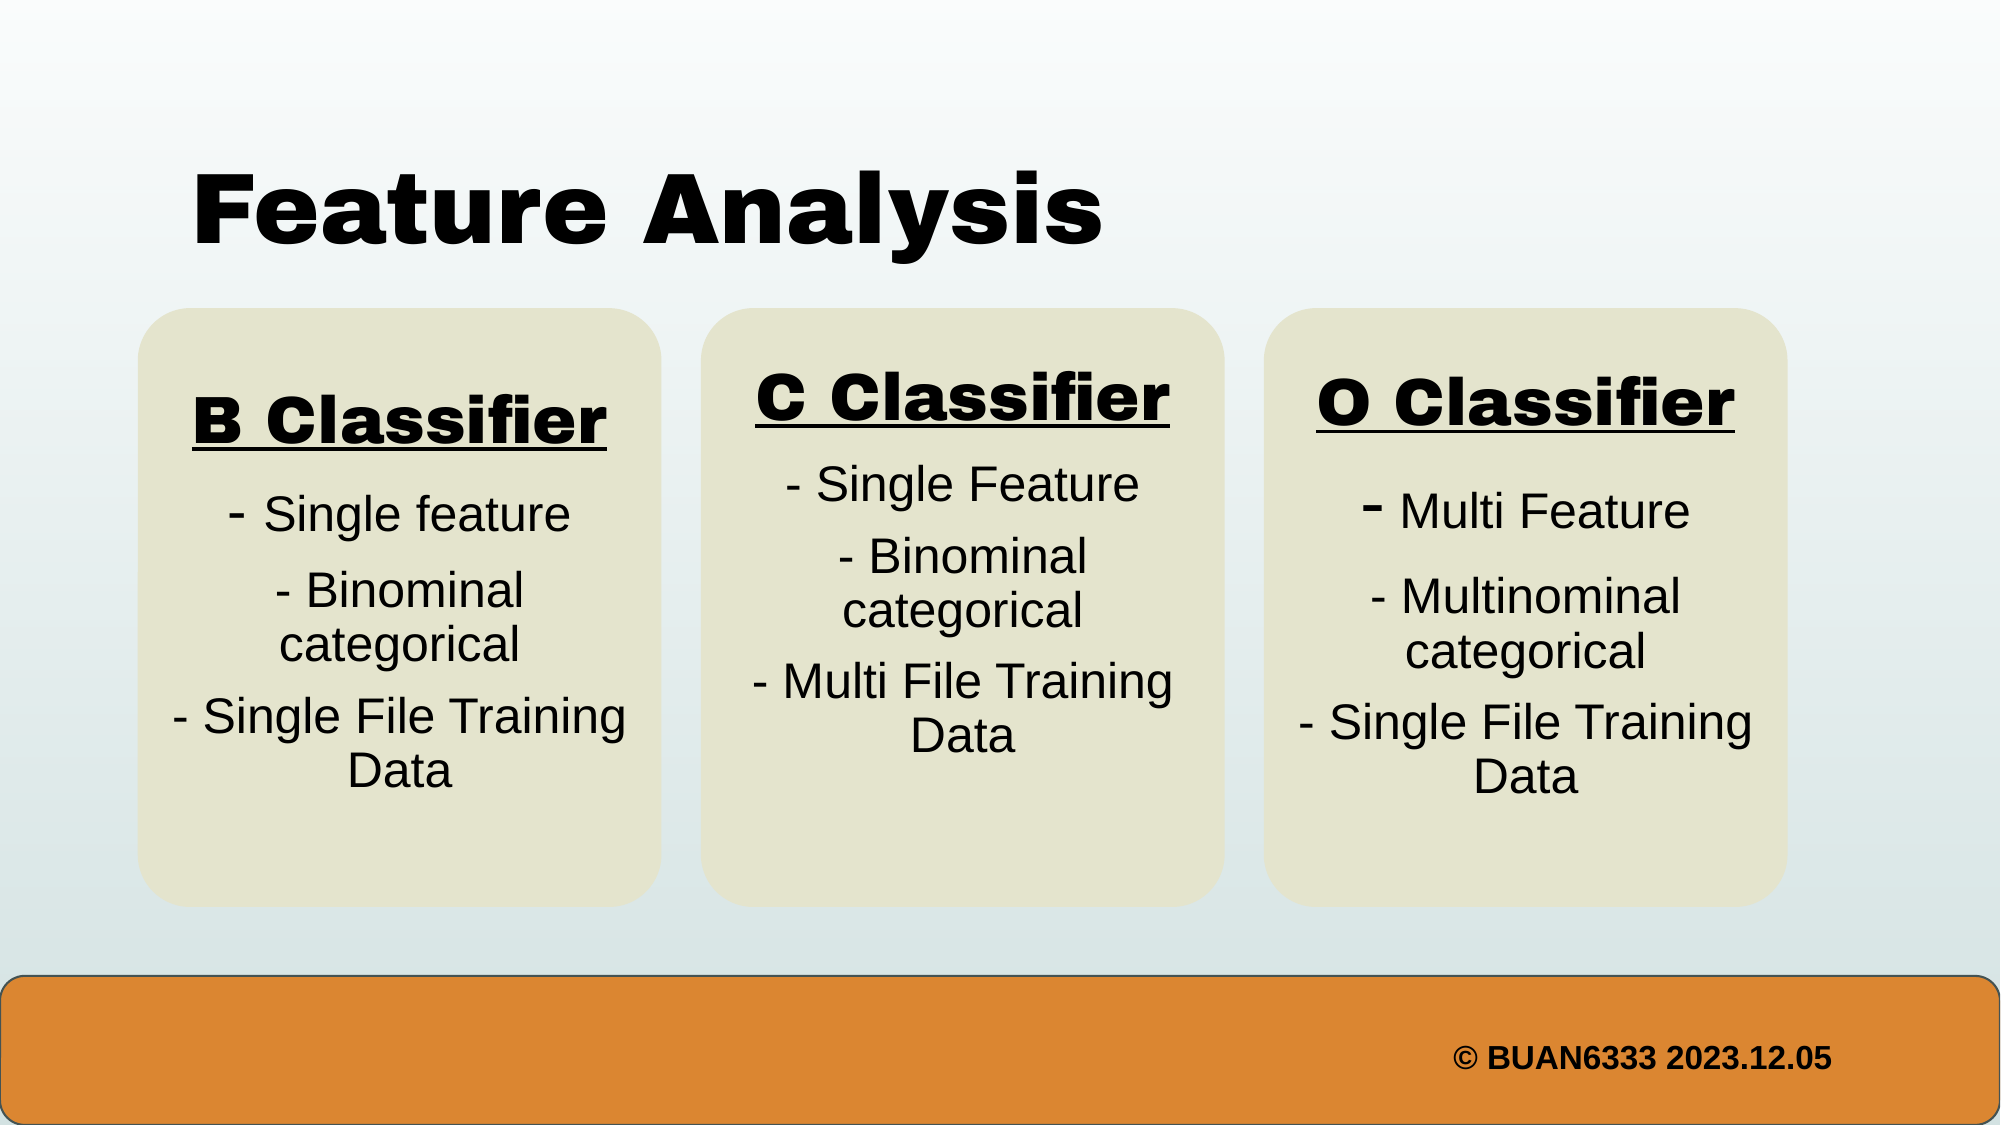

# Feature Analysis

B Classifier
- Single feature
- Binominal categorical
- Single File Training Data

C Classifier
- Single Feature
- Binominal categorical
- Multi File Training Data

O Classifier
- Multi Feature
- Multinominal categorical
- Single File Training Data